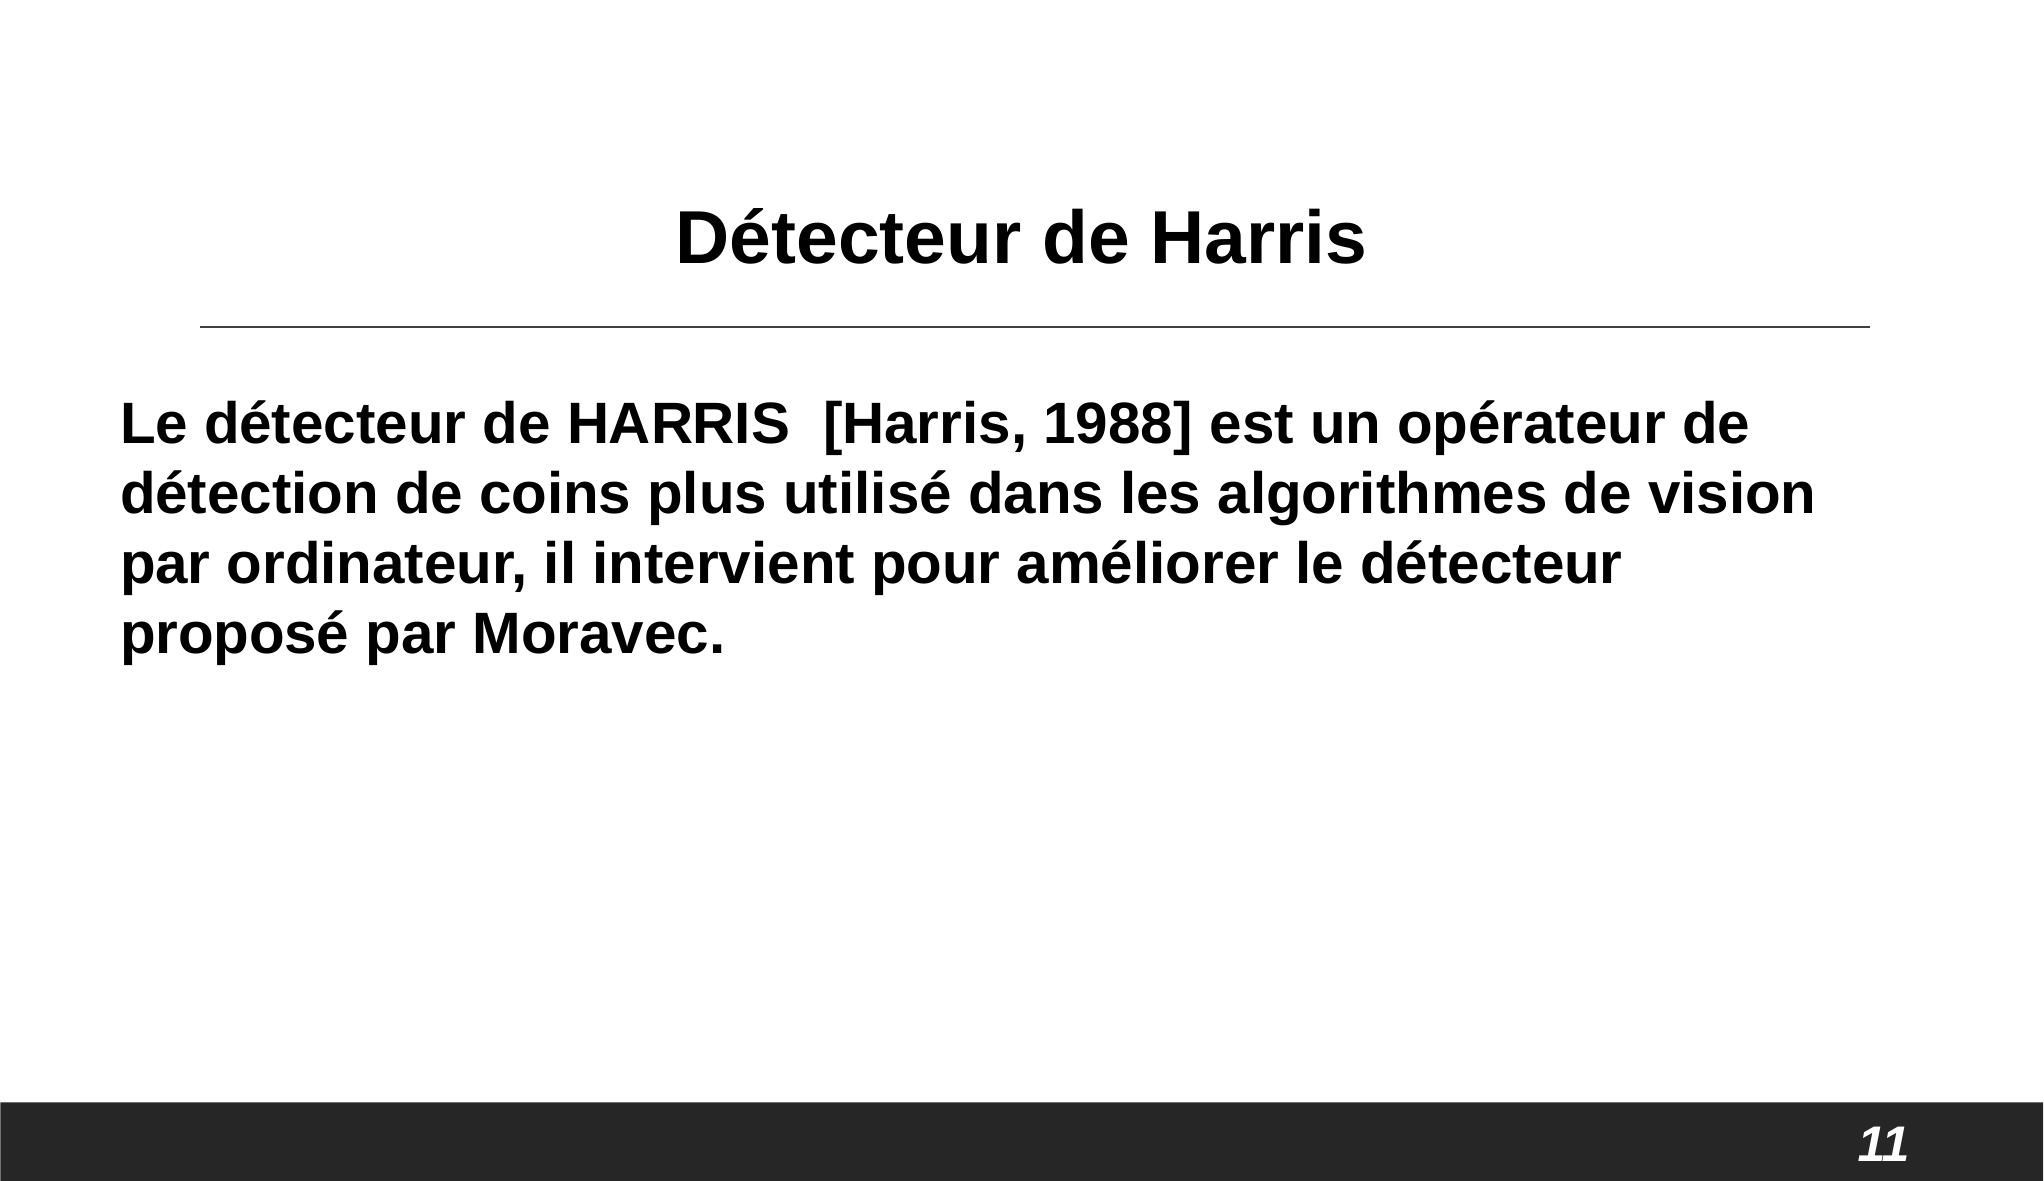

Détecteur de Harris
Le détecteur de HARRIS  [Harris, 1988] est un opérateur de détection de coins plus utilisé dans les algorithmes de vision par ordinateur, il intervient pour améliorer le détecteur proposé par Moravec.

11